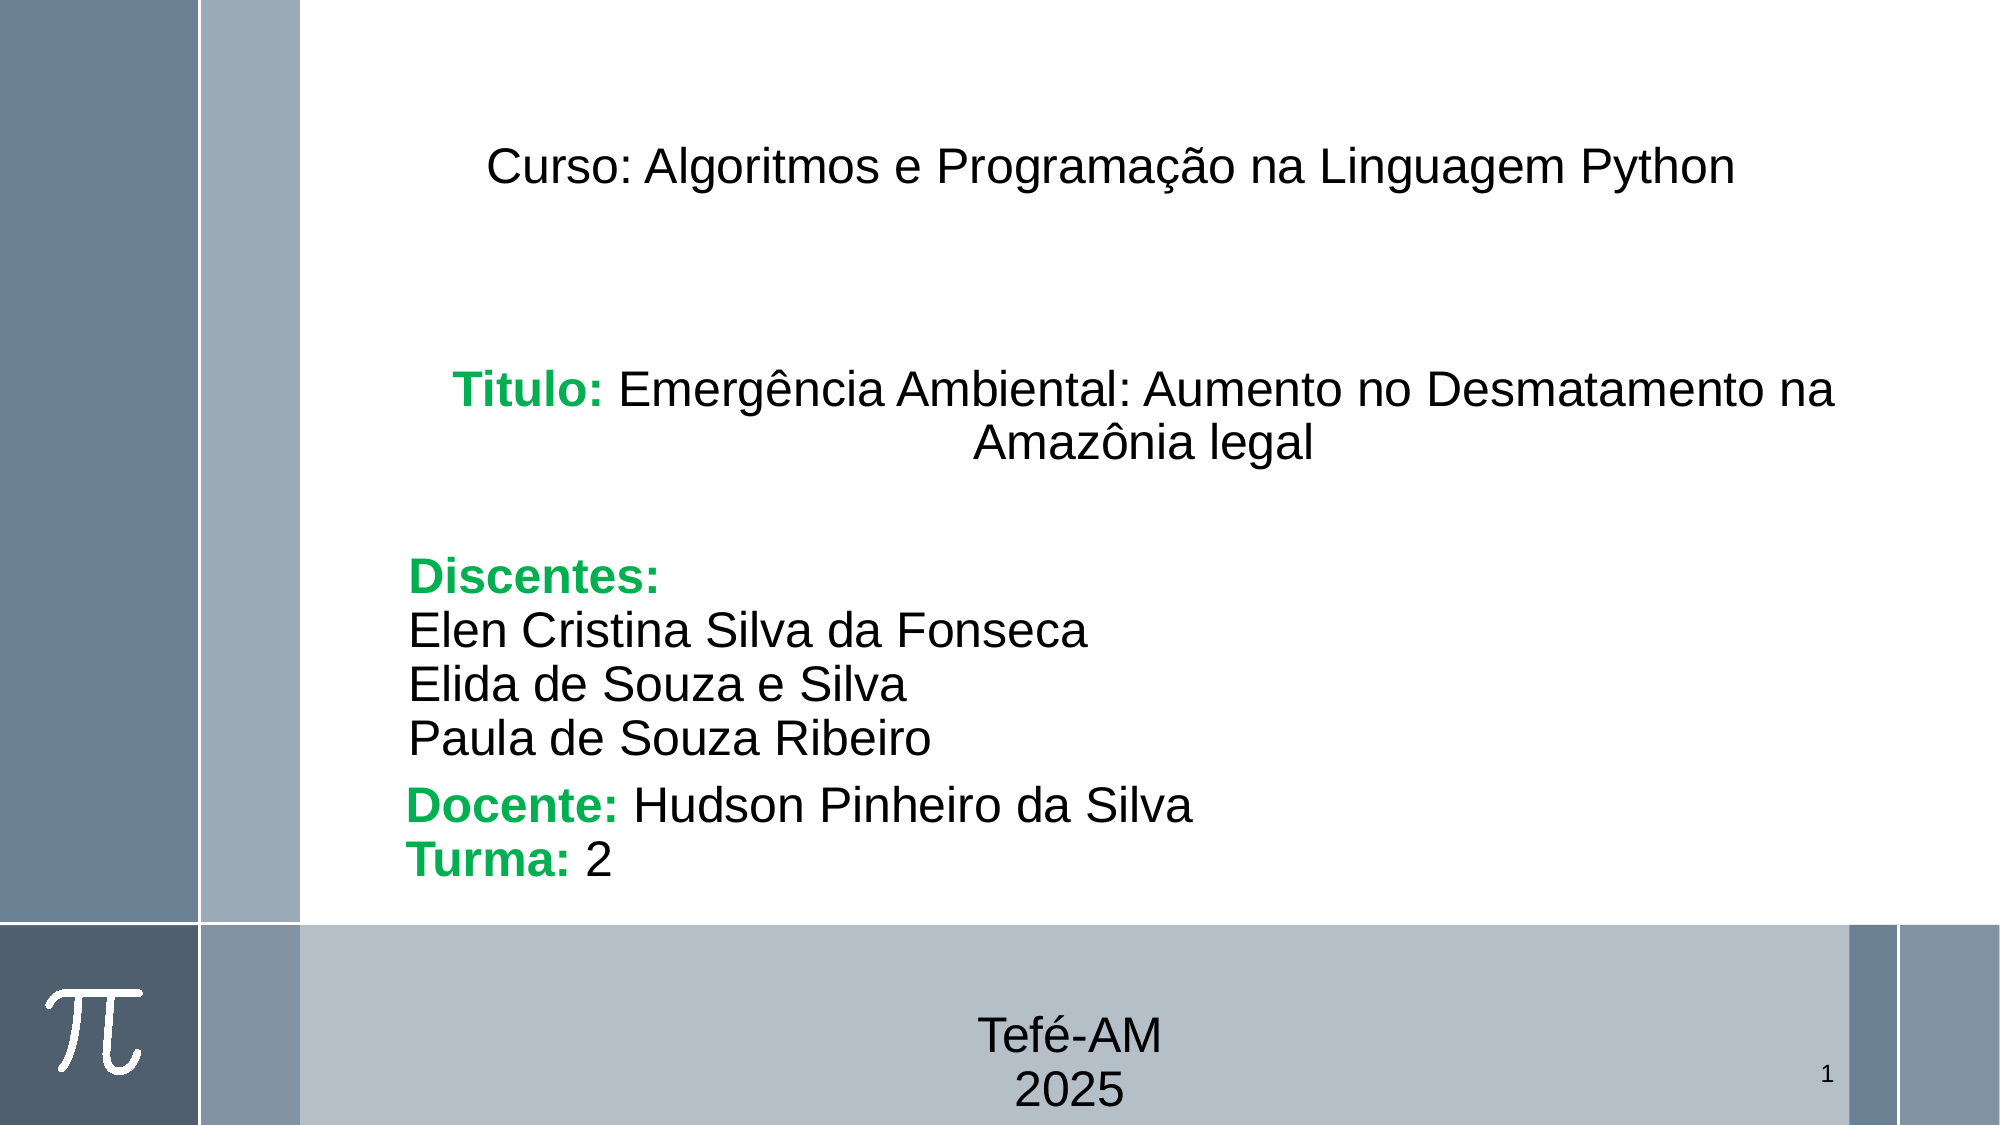

Curso: Algoritmos e Programação na Linguagem Python
# Titulo: Emergência Ambiental: Aumento no Desmatamento na Amazônia legal
Discentes:
Elen Cristina Silva da Fonseca
Elida de Souza e Silva
Paula de Souza Ribeiro
Docente: Hudson Pinheiro da Silva
Turma: 2

Tefé-AM
2025
1